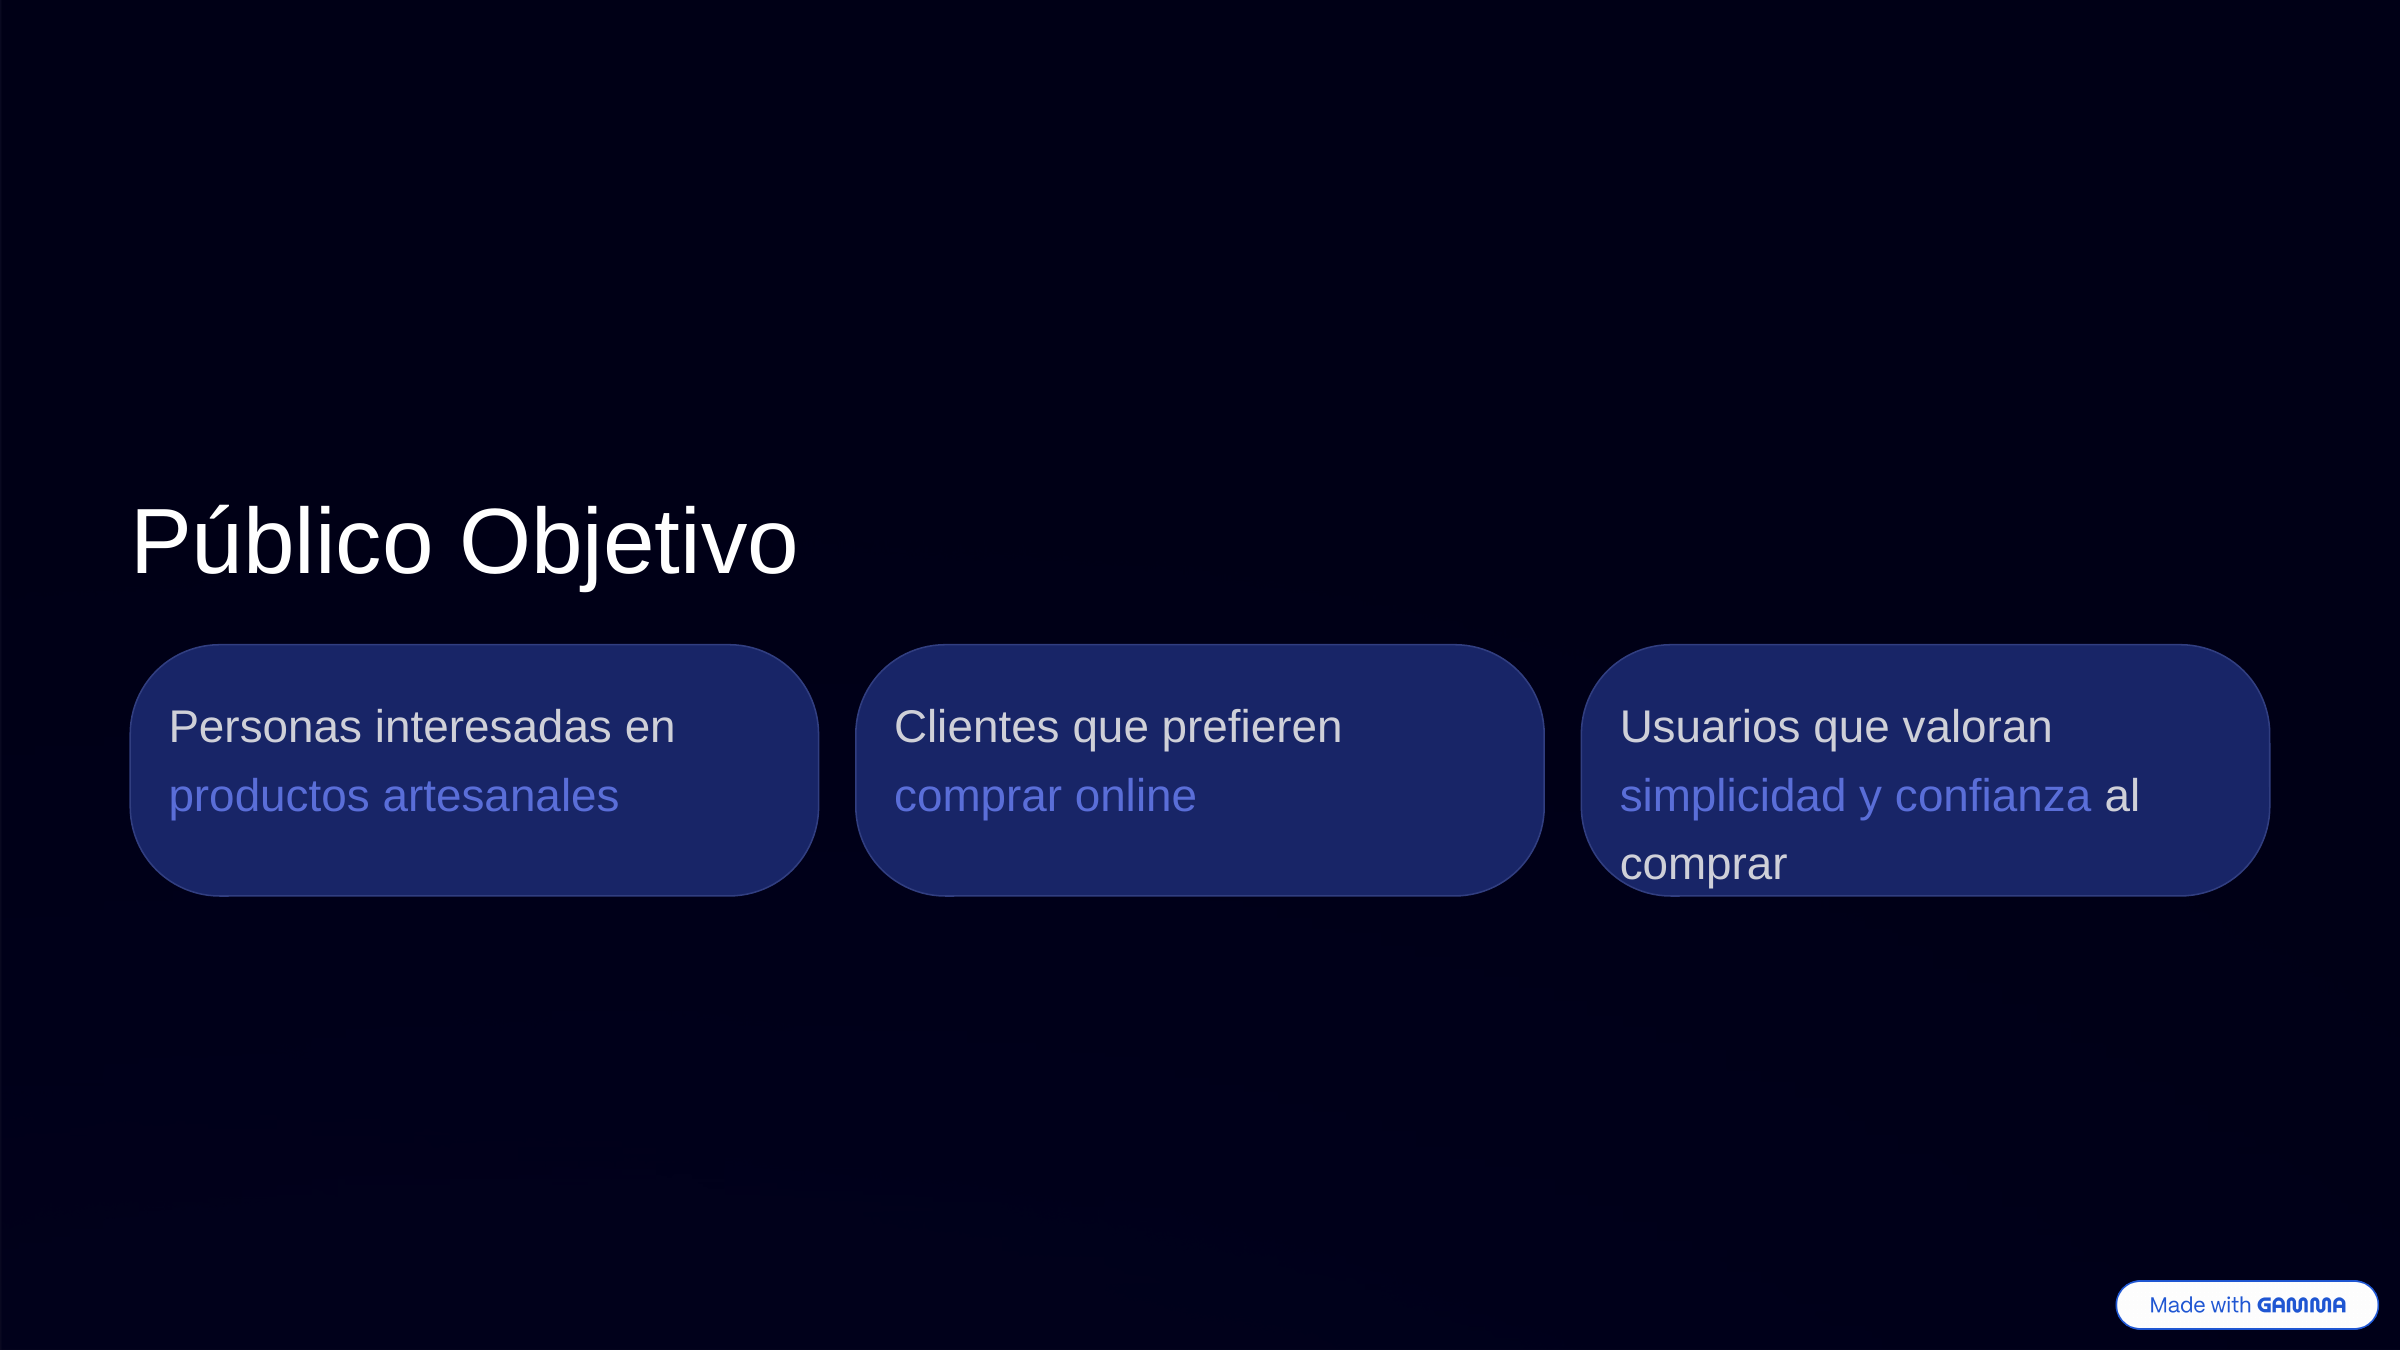

Público Objetivo

Personas interesadas en productos artesanales
Clientes que prefieren comprar online
Usuarios que valoran simplicidad y confianza al comprar